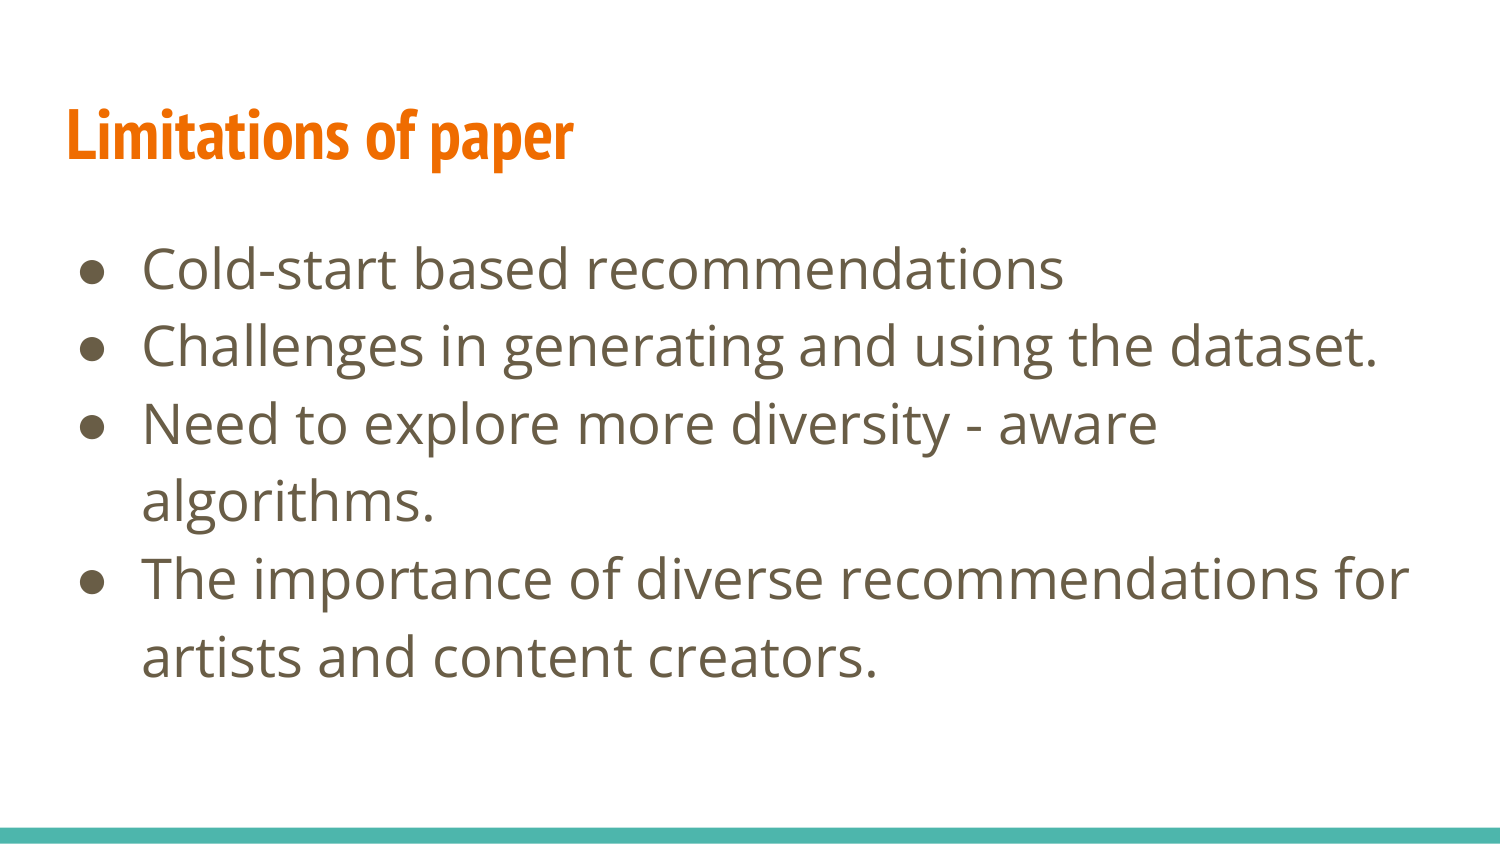

# Limitations of paper
Cold-start based recommendations
Challenges in generating and using the dataset.
Need to explore more diversity - aware algorithms.
The importance of diverse recommendations for artists and content creators.